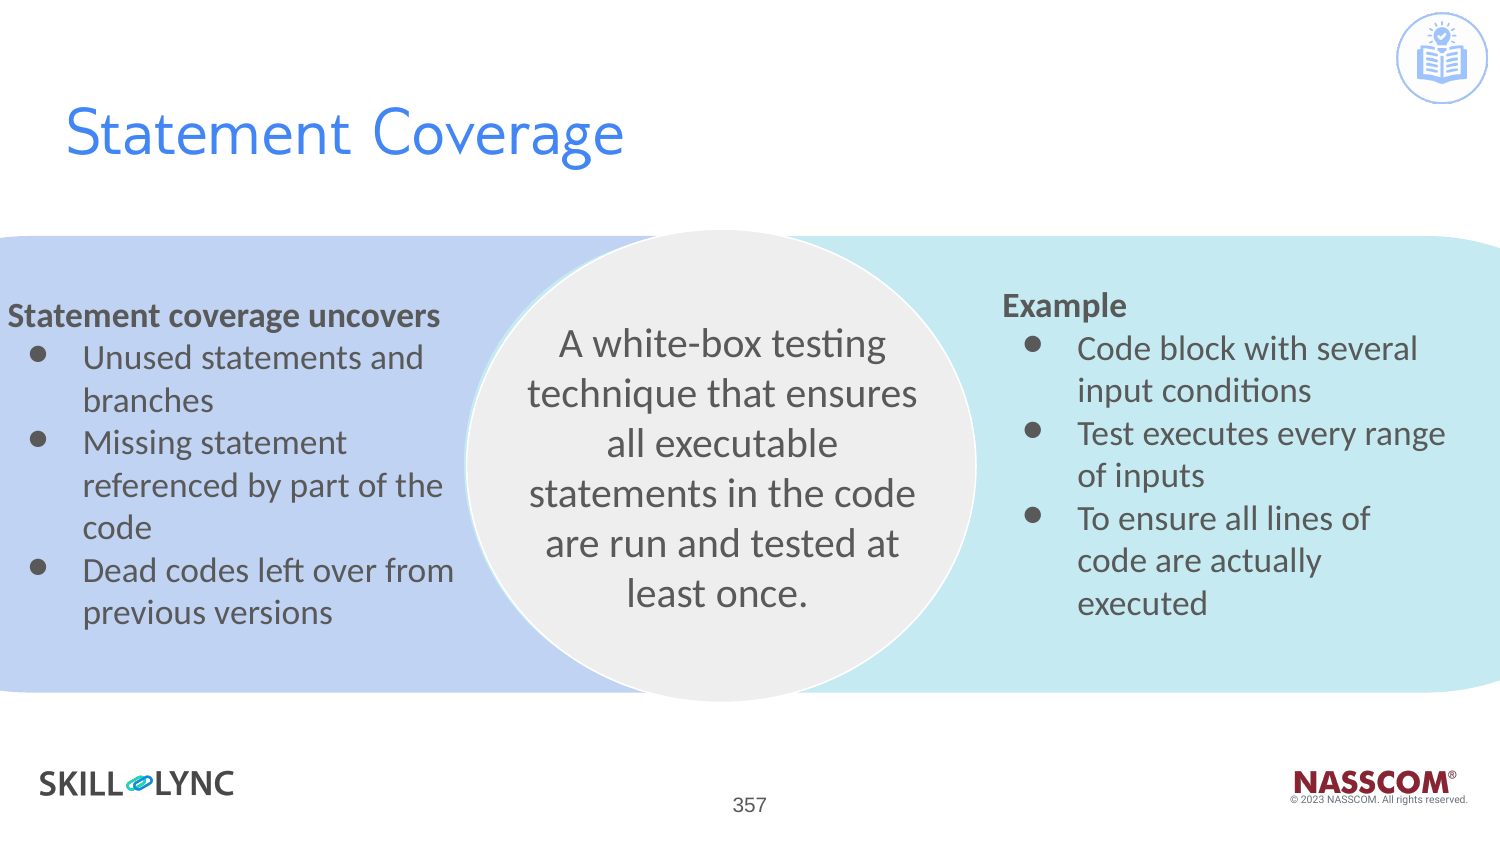

# Statement Coverage

A white-box testing technique that ensures all executable statements in the code are run and tested at least once.

Statement coverage uncovers
Unused statements and branches
Missing statement referenced by part of the code
Dead codes left over from previous versions

Example
Code block with several input conditions
Test executes every range of inputs
To ensure all lines of code are actually executed
357